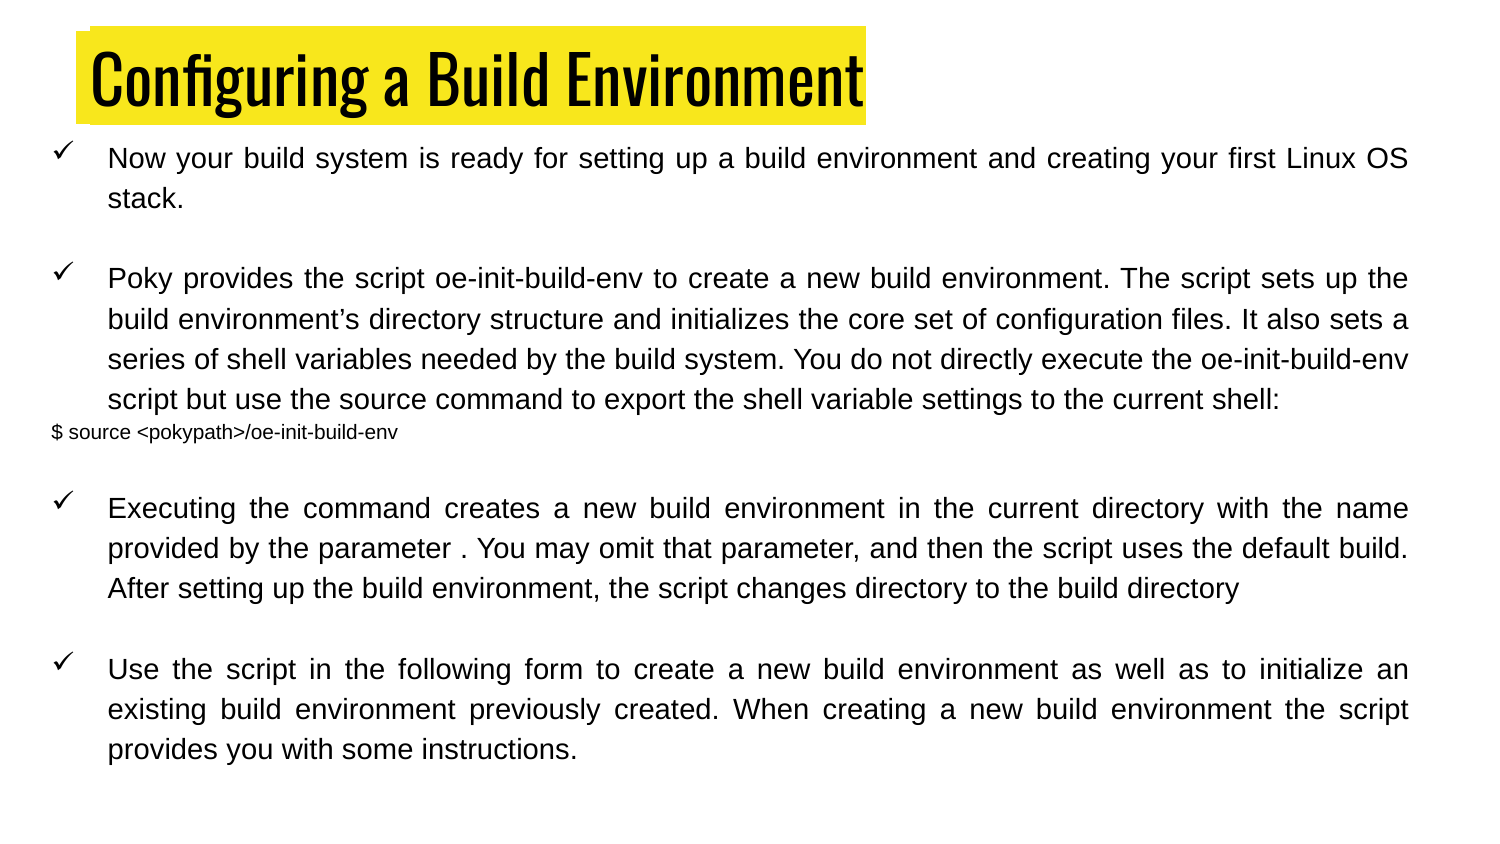

# Configuring a Build Environment
Now your build system is ready for setting up a build environment and creating your first Linux OS stack.

Poky provides the script oe-init-build-env to create a new build environment. The script sets up the build environment’s directory structure and initializes the core set of configuration files. It also sets a series of shell variables needed by the build system. You do not directly execute the oe-init-build-env script but use the source command to export the shell variable settings to the current shell:
$ source <pokypath>/oe-init-build-env

Executing the command creates a new build environment in the current directory with the name provided by the parameter . You may omit that parameter, and then the script uses the default build. After setting up the build environment, the script changes directory to the build directory

Use the script in the following form to create a new build environment as well as to initialize an existing build environment previously created. When creating a new build environment the script provides you with some instructions.